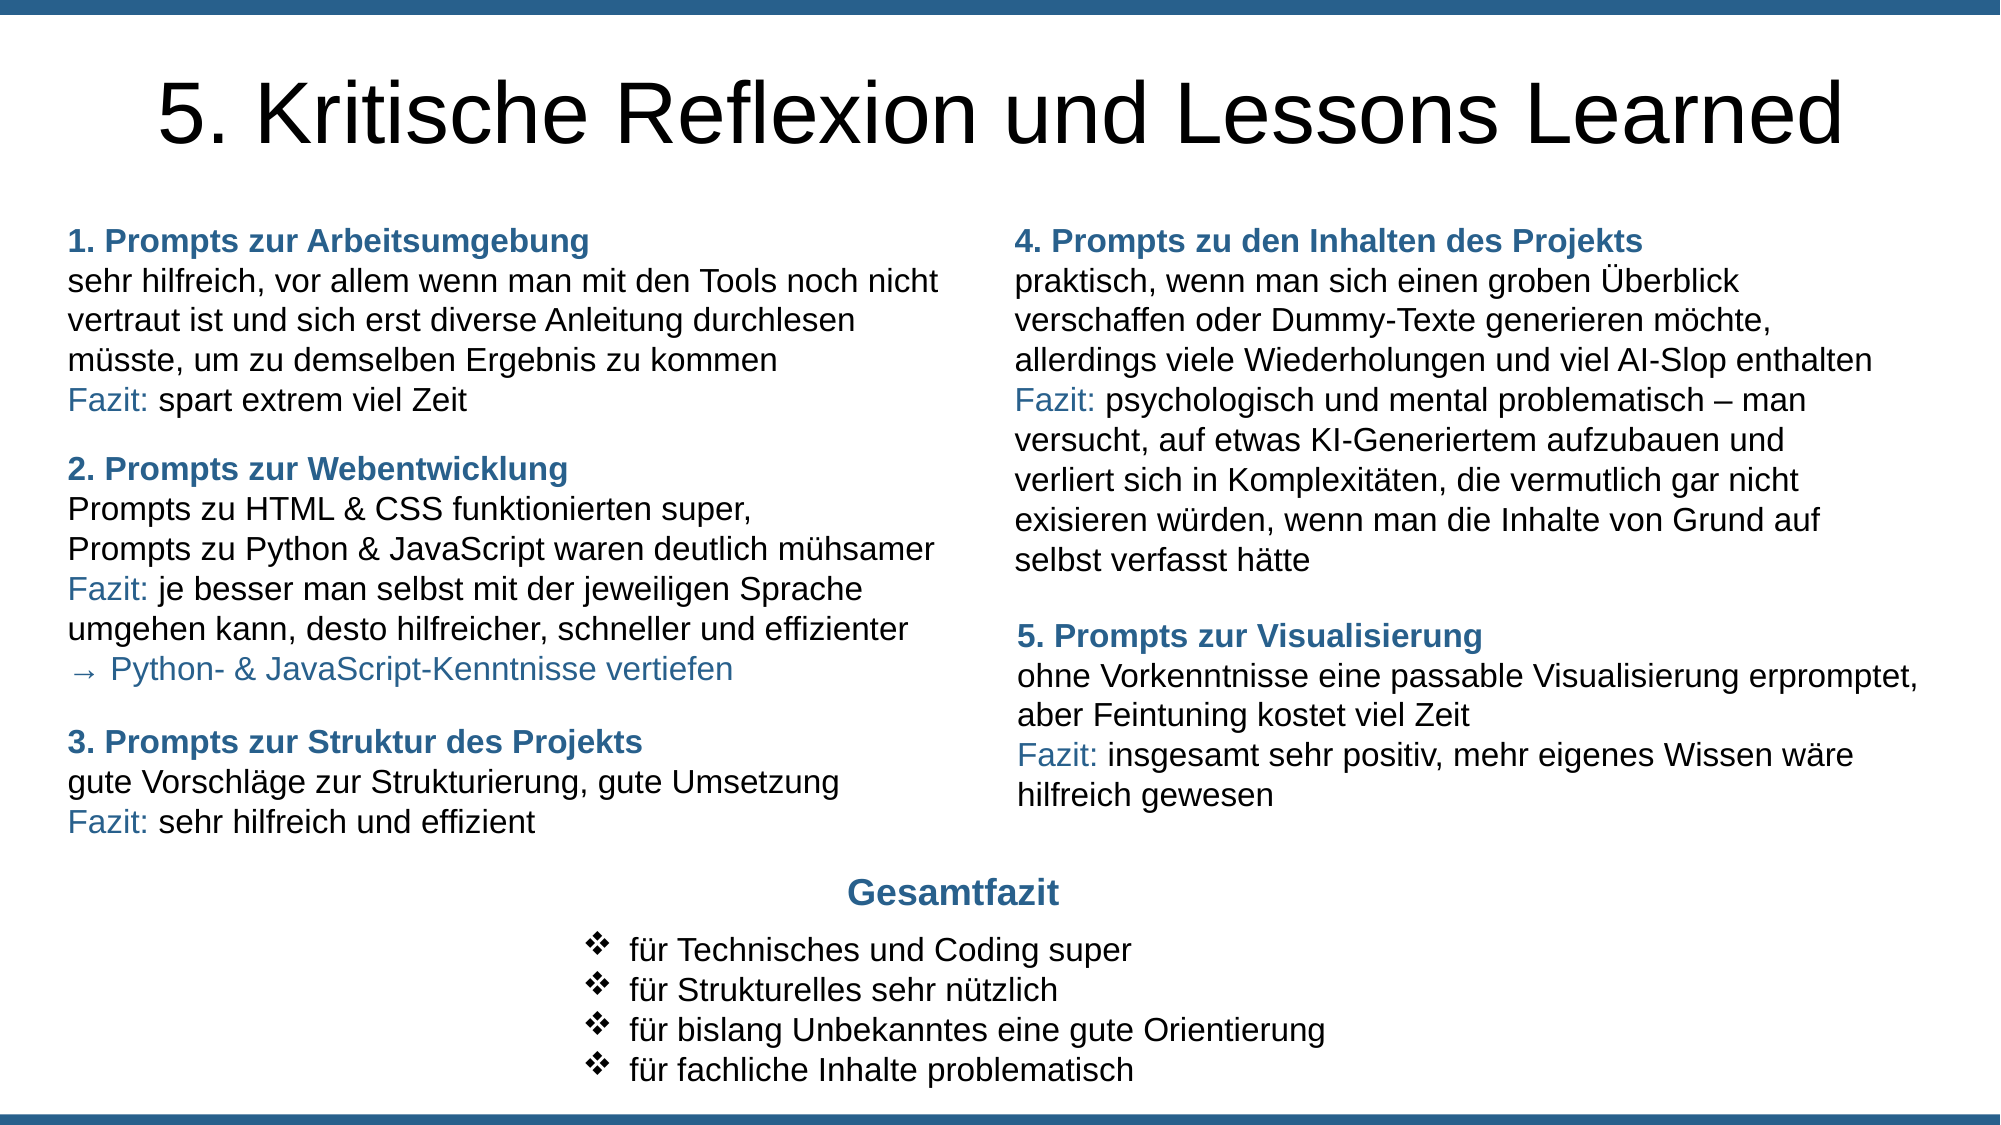

5. Kritische Reflexion und Lessons Learned
1. Prompts zur Arbeitsumgebung
sehr hilfreich, vor allem wenn man mit den Tools noch nicht vertraut ist und sich erst diverse Anleitung durchlesen müsste, um zu demselben Ergebnis zu kommen
Fazit: spart extrem viel Zeit
4. Prompts zu den Inhalten des Projekts
praktisch, wenn man sich einen groben Überblick verschaffen oder Dummy-Texte generieren möchte, allerdings viele Wiederholungen und viel AI-Slop enthalten
Fazit: psychologisch und mental problematisch – man versucht, auf etwas KI-Generiertem aufzubauen und verliert sich in Komplexitäten, die vermutlich gar nicht exisieren würden, wenn man die Inhalte von Grund auf selbst verfasst hätte
2. Prompts zur Webentwicklung
Prompts zu HTML & CSS funktionierten super,
Prompts zu Python & JavaScript waren deutlich mühsamer
Fazit: je besser man selbst mit der jeweiligen Sprache umgehen kann, desto hilfreicher, schneller und effizienter
→ Python- & JavaScript-Kenntnisse vertiefen
5. Prompts zur Visualisierung
ohne Vorkenntnisse eine passable Visualisierung erpromptet, aber Feintuning kostet viel Zeit
Fazit: insgesamt sehr positiv, mehr eigenes Wissen wäre hilfreich gewesen
3. Prompts zur Struktur des Projekts
gute Vorschläge zur Strukturierung, gute Umsetzung
Fazit: sehr hilfreich und effizient
Gesamtfazit
für Technisches und Coding super
für Strukturelles sehr nützlich
für bislang Unbekanntes eine gute Orientierung
für fachliche Inhalte problematisch